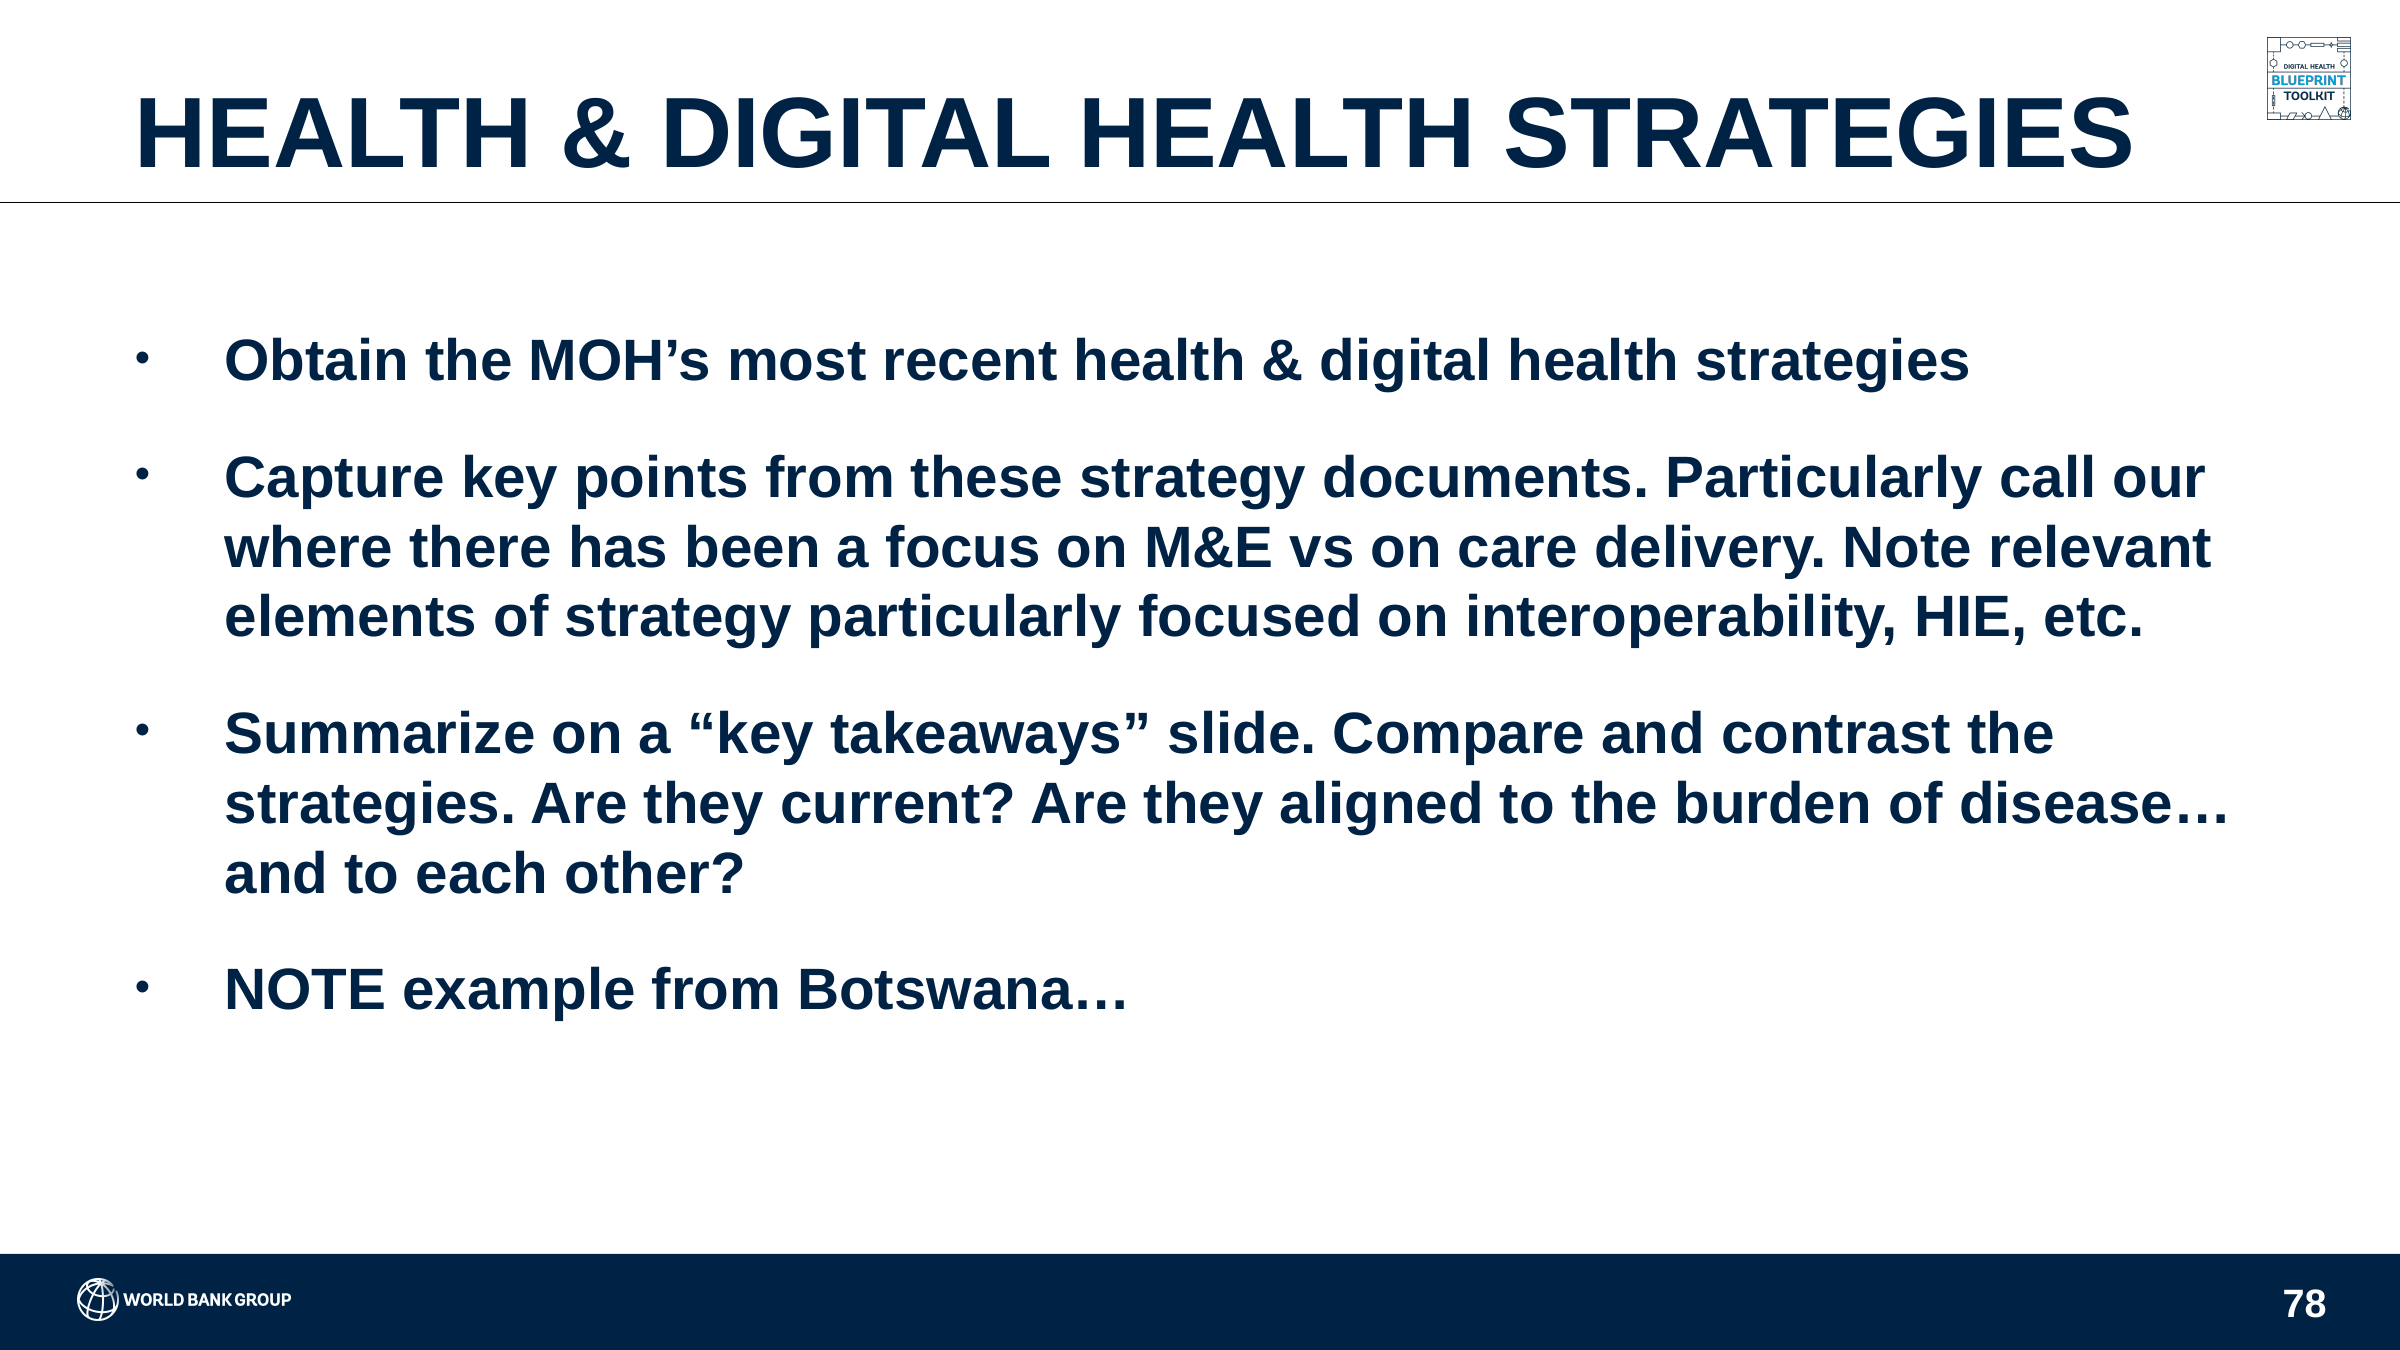

# HEALTH & DIGITAL HEALTH STRATEGIES
Obtain the MOH’s most recent health & digital health strategies

Capture key points from these strategy documents. Particularly call our where there has been a focus on M&E vs on care delivery. Note relevant elements of strategy particularly focused on interoperability, HIE, etc.

Summarize on a “key takeaways” slide. Compare and contrast the strategies. Are they current? Are they aligned to the burden of disease… and to each other?

NOTE example from Botswana…
78